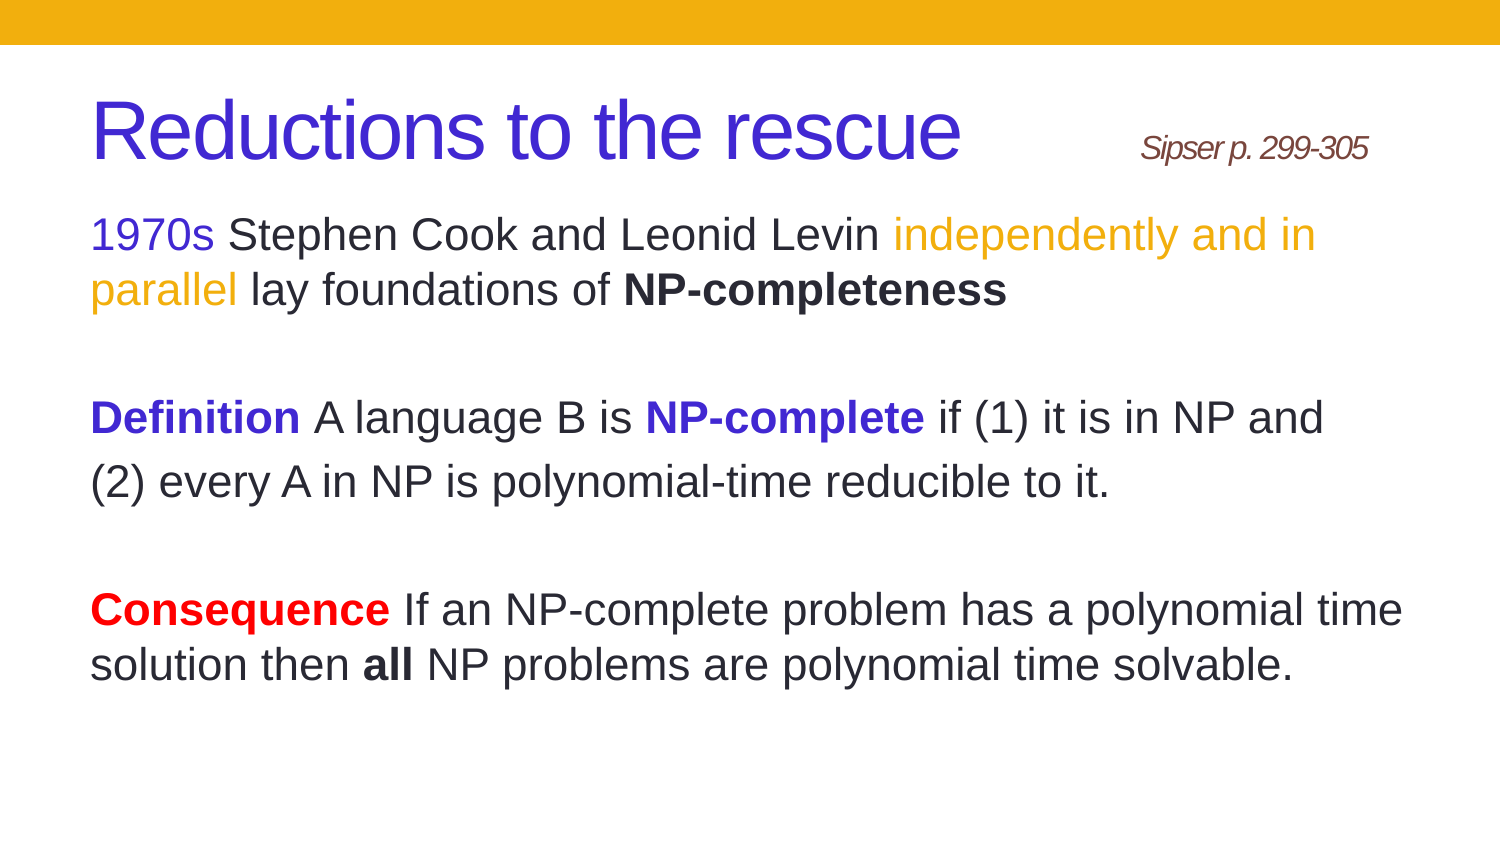

# Reductions to the rescue		Sipser p. 299-305
1970s Stephen Cook and Leonid Levin independently and in parallel lay foundations of NP-completeness

Definition A language B is NP-complete if (1) it is in NP and
(2) every A in NP is polynomial-time reducible to it.

Consequence If an NP-complete problem has a polynomial time solution then all NP problems are polynomial time solvable.